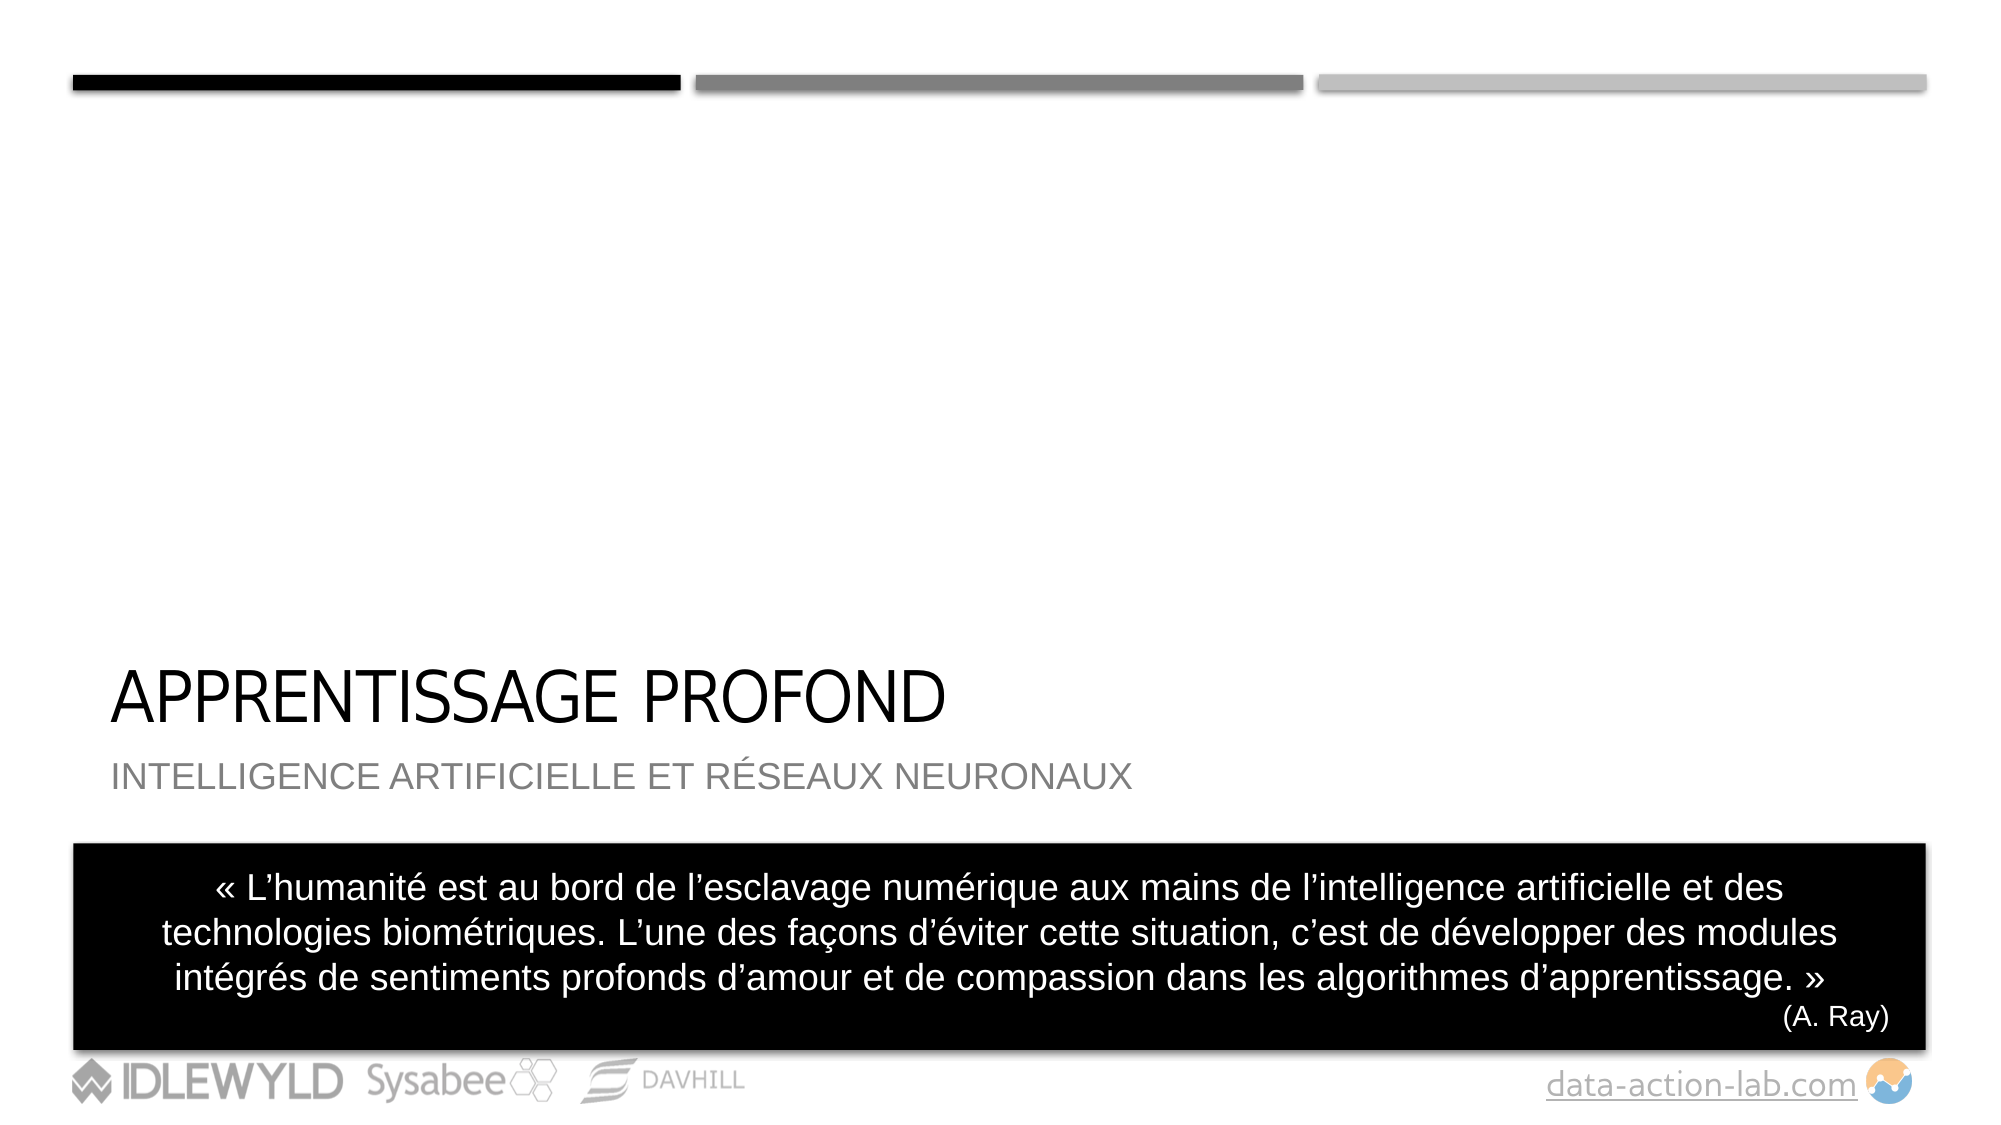

# Apprentissage profond
INTELLIGENCE ARTIFICIELLE ET RÉSEAUX NEURONAUX
« L’humanité est au bord de l’esclavage numérique aux mains de l’intelligence artificielle et des technologies biométriques. L’une des façons d’éviter cette situation, c’est de développer des modules intégrés de sentiments profonds d’amour et de compassion dans les algorithmes d’apprentissage. »
(A. Ray)